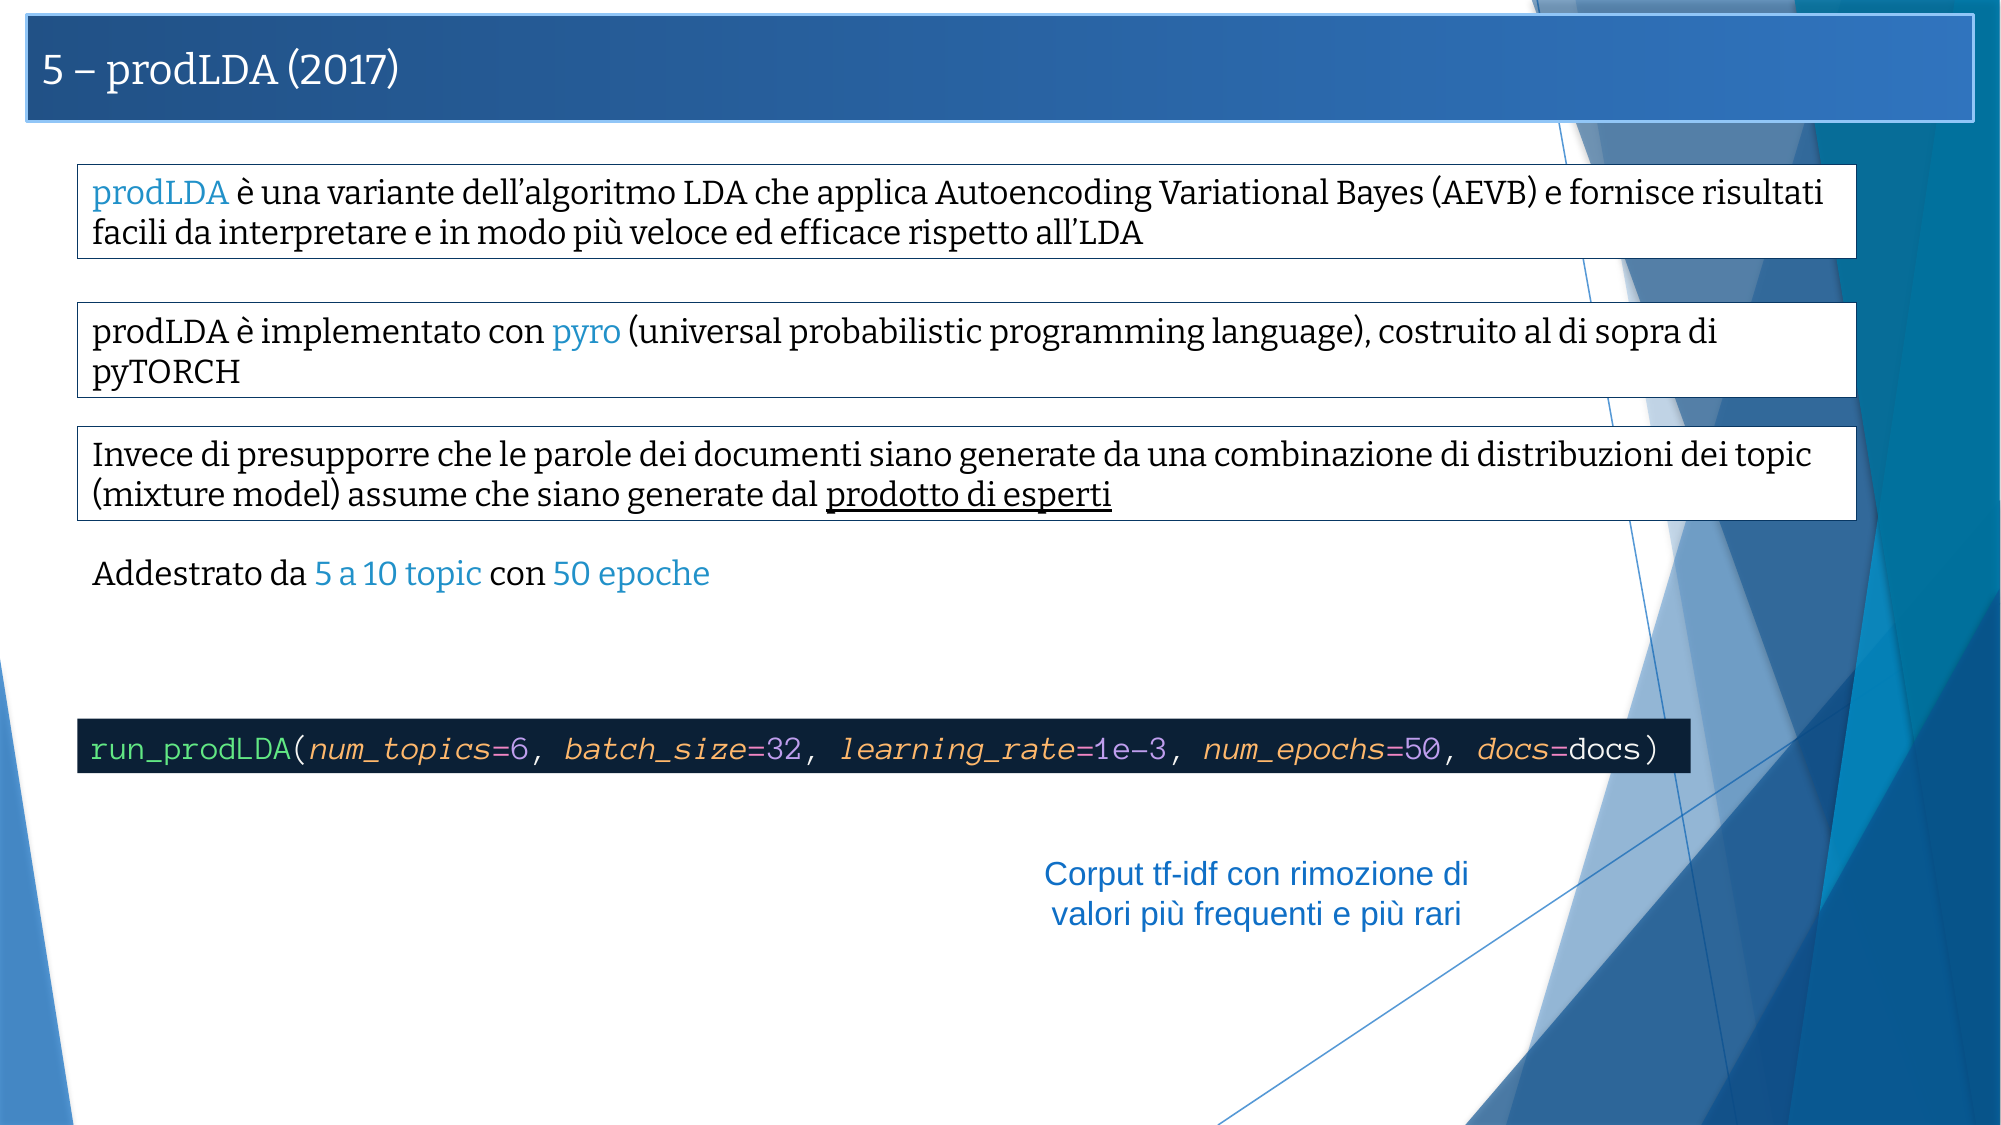

5 – prodLDA (2017)
prodLDA è una variante dell’algoritmo LDA che applica Autoencoding Variational Bayes (AEVB) e fornisce risultati facili da interpretare e in modo più veloce ed efficace rispetto all’LDA
prodLDA è implementato con pyro (universal probabilistic programming language), costruito al di sopra di pyTORCH
Invece di presupporre che le parole dei documenti siano generate da una combinazione di distribuzioni dei topic (mixture model) assume che siano generate dal prodotto di esperti
Addestrato da 5 a 10 topic con 50 epoche

run_prodLDA(num_topics=6, batch_size=32, learning_rate=1e-3, num_epochs=50, docs=docs)
Corput tf-idf con rimozione di valori più frequenti e più rari